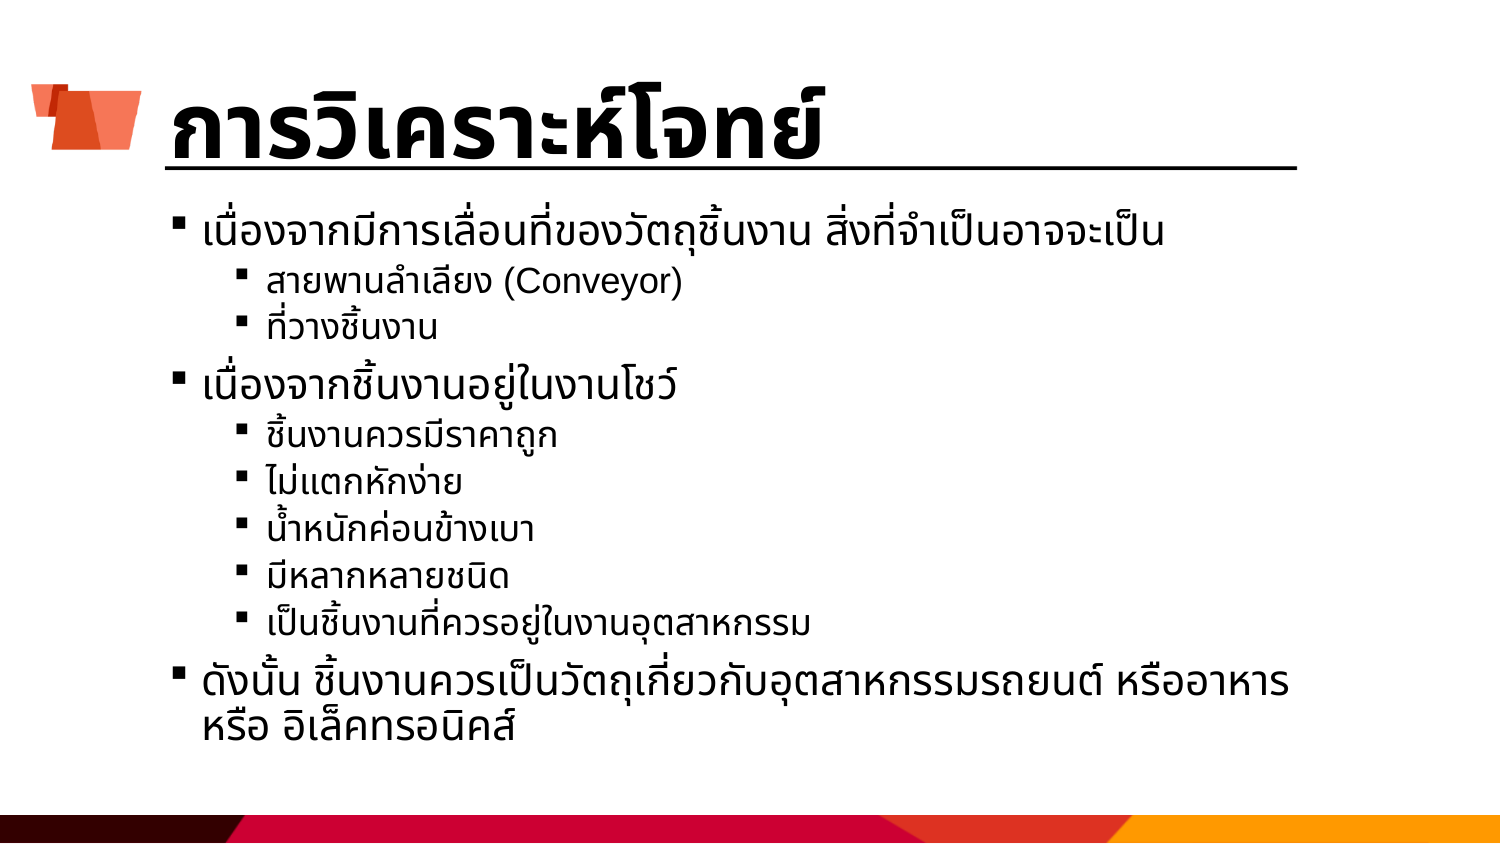

# การวิเคราะห์โจทย์
เนื่องจากมีการเลื่อนที่ของวัตถุชิ้นงาน สิ่งที่จำเป็นอาจจะเป็น
สายพานลำเลียง (Conveyor)
ที่วางชิ้นงาน
เนื่องจากชิ้นงานอยู่ในงานโชว์
ชิ้นงานควรมีราคาถูก
ไม่แตกหักง่าย
น้ำหนักค่อนข้างเบา
มีหลากหลายชนิด
เป็นชิ้นงานที่ควรอยู่ในงานอุตสาหกรรม
ดังนั้น ชิ้นงานควรเป็นวัตถุเกี่ยวกับอุตสาหกรรมรถยนต์ หรืออาหาร หรือ อิเล็คทรอนิคส์